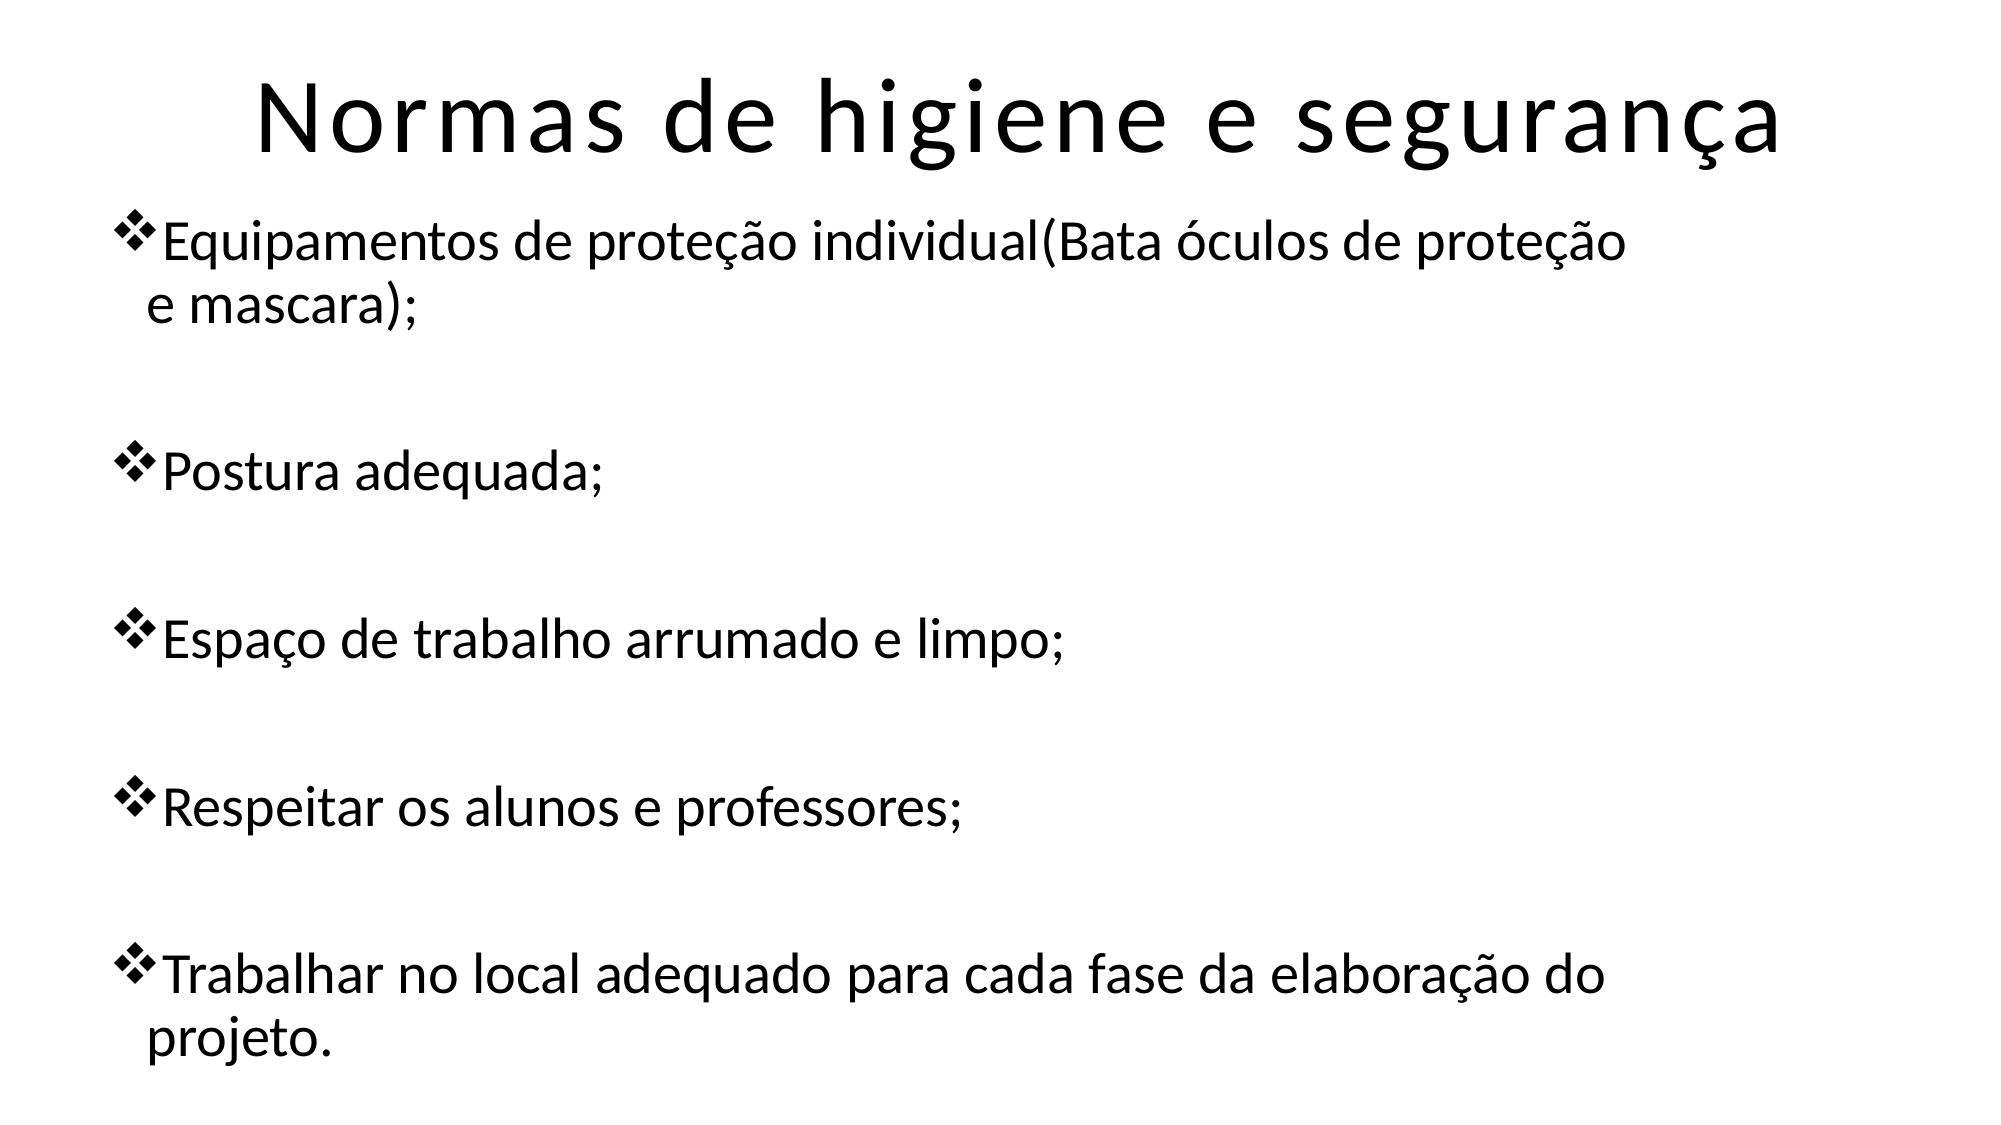

# Normas de higiene e segurança
Equipamentos de proteção individual(Bata óculos de proteção e mascara);

Postura adequada;

Espaço de trabalho arrumado e limpo;

Respeitar os alunos e professores;

Trabalhar no local adequado para cada fase da elaboração do projeto.